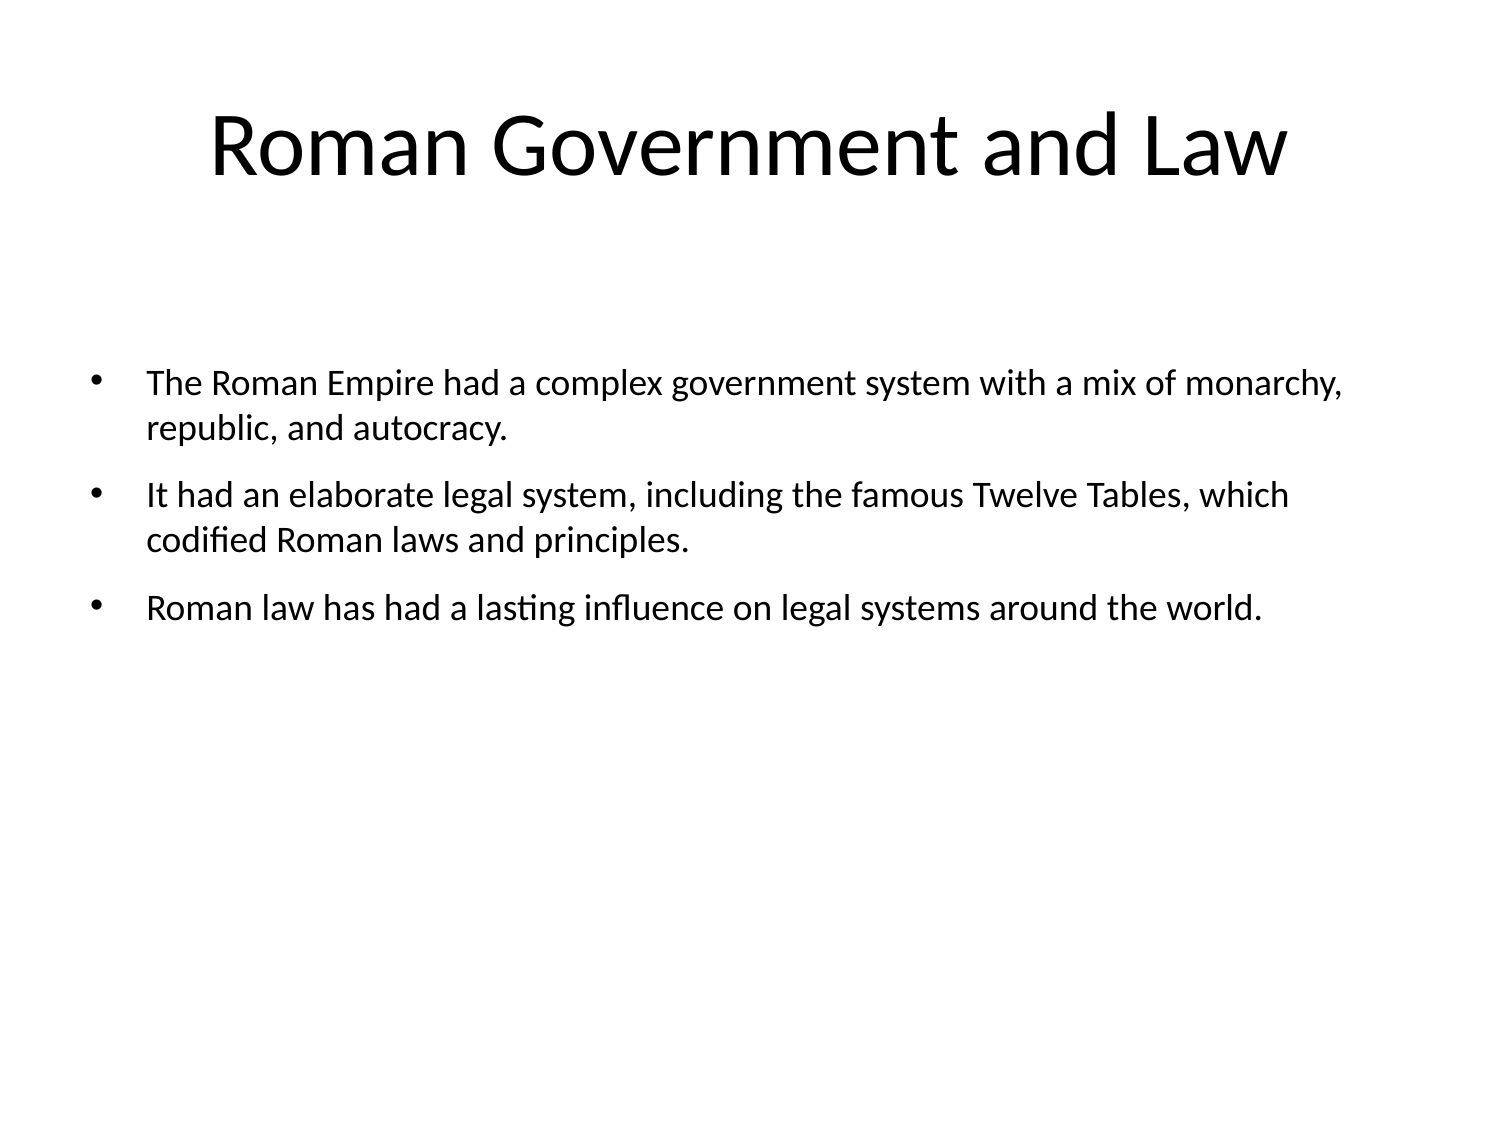

# Roman Government and Law

The Roman Empire had a complex government system with a mix of monarchy, republic, and autocracy.
It had an elaborate legal system, including the famous Twelve Tables, which codified Roman laws and principles.
Roman law has had a lasting influence on legal systems around the world.